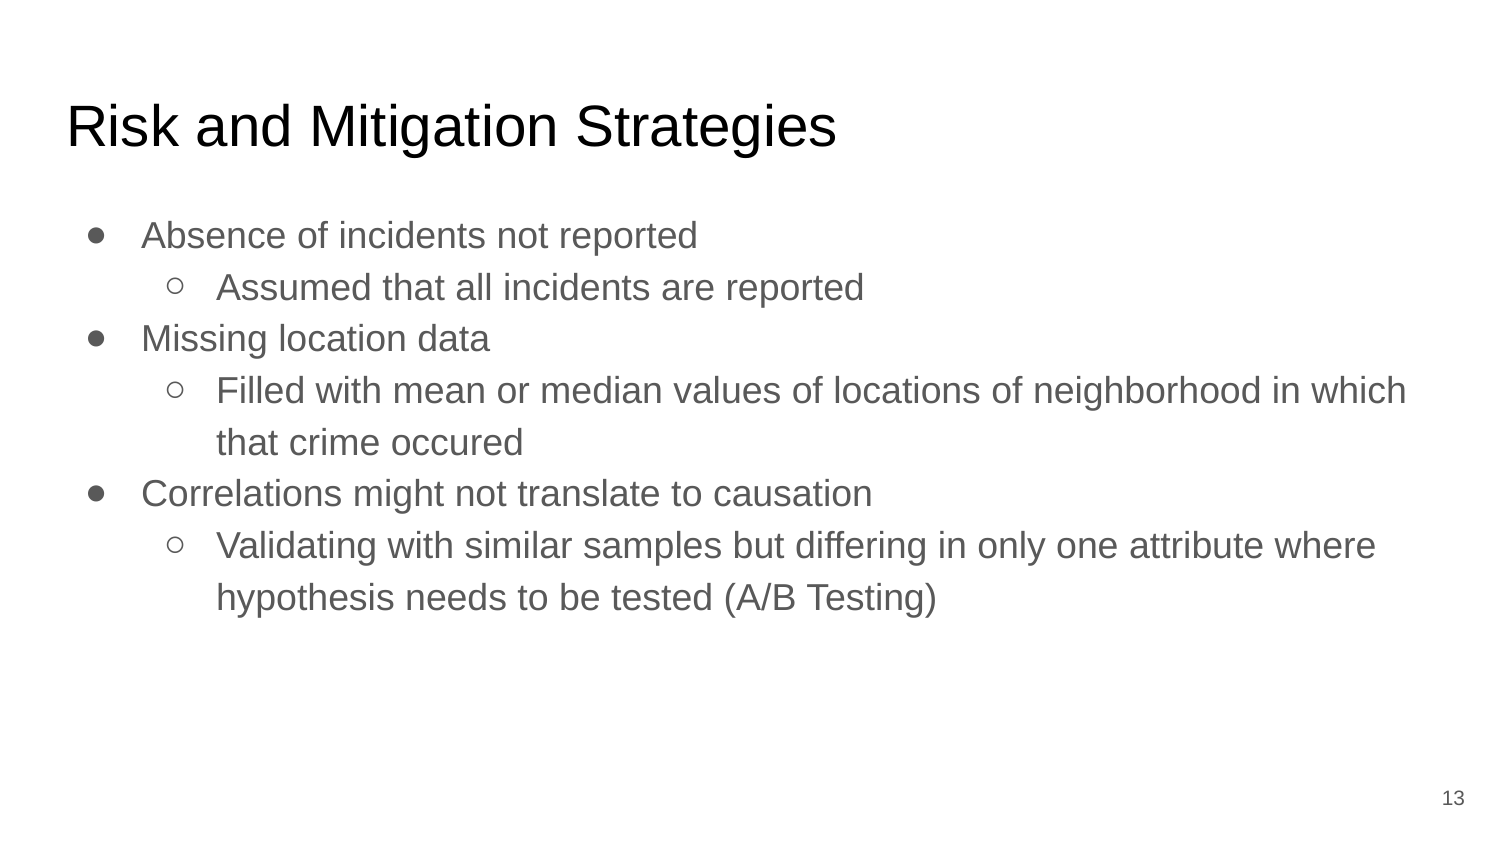

# Risk and Mitigation Strategies

Absence of incidents not reported
Assumed that all incidents are reported
Missing location data
Filled with mean or median values of locations of neighborhood in which that crime occured
Correlations might not translate to causation
Validating with similar samples but differing in only one attribute where hypothesis needs to be tested (A/B Testing)

13